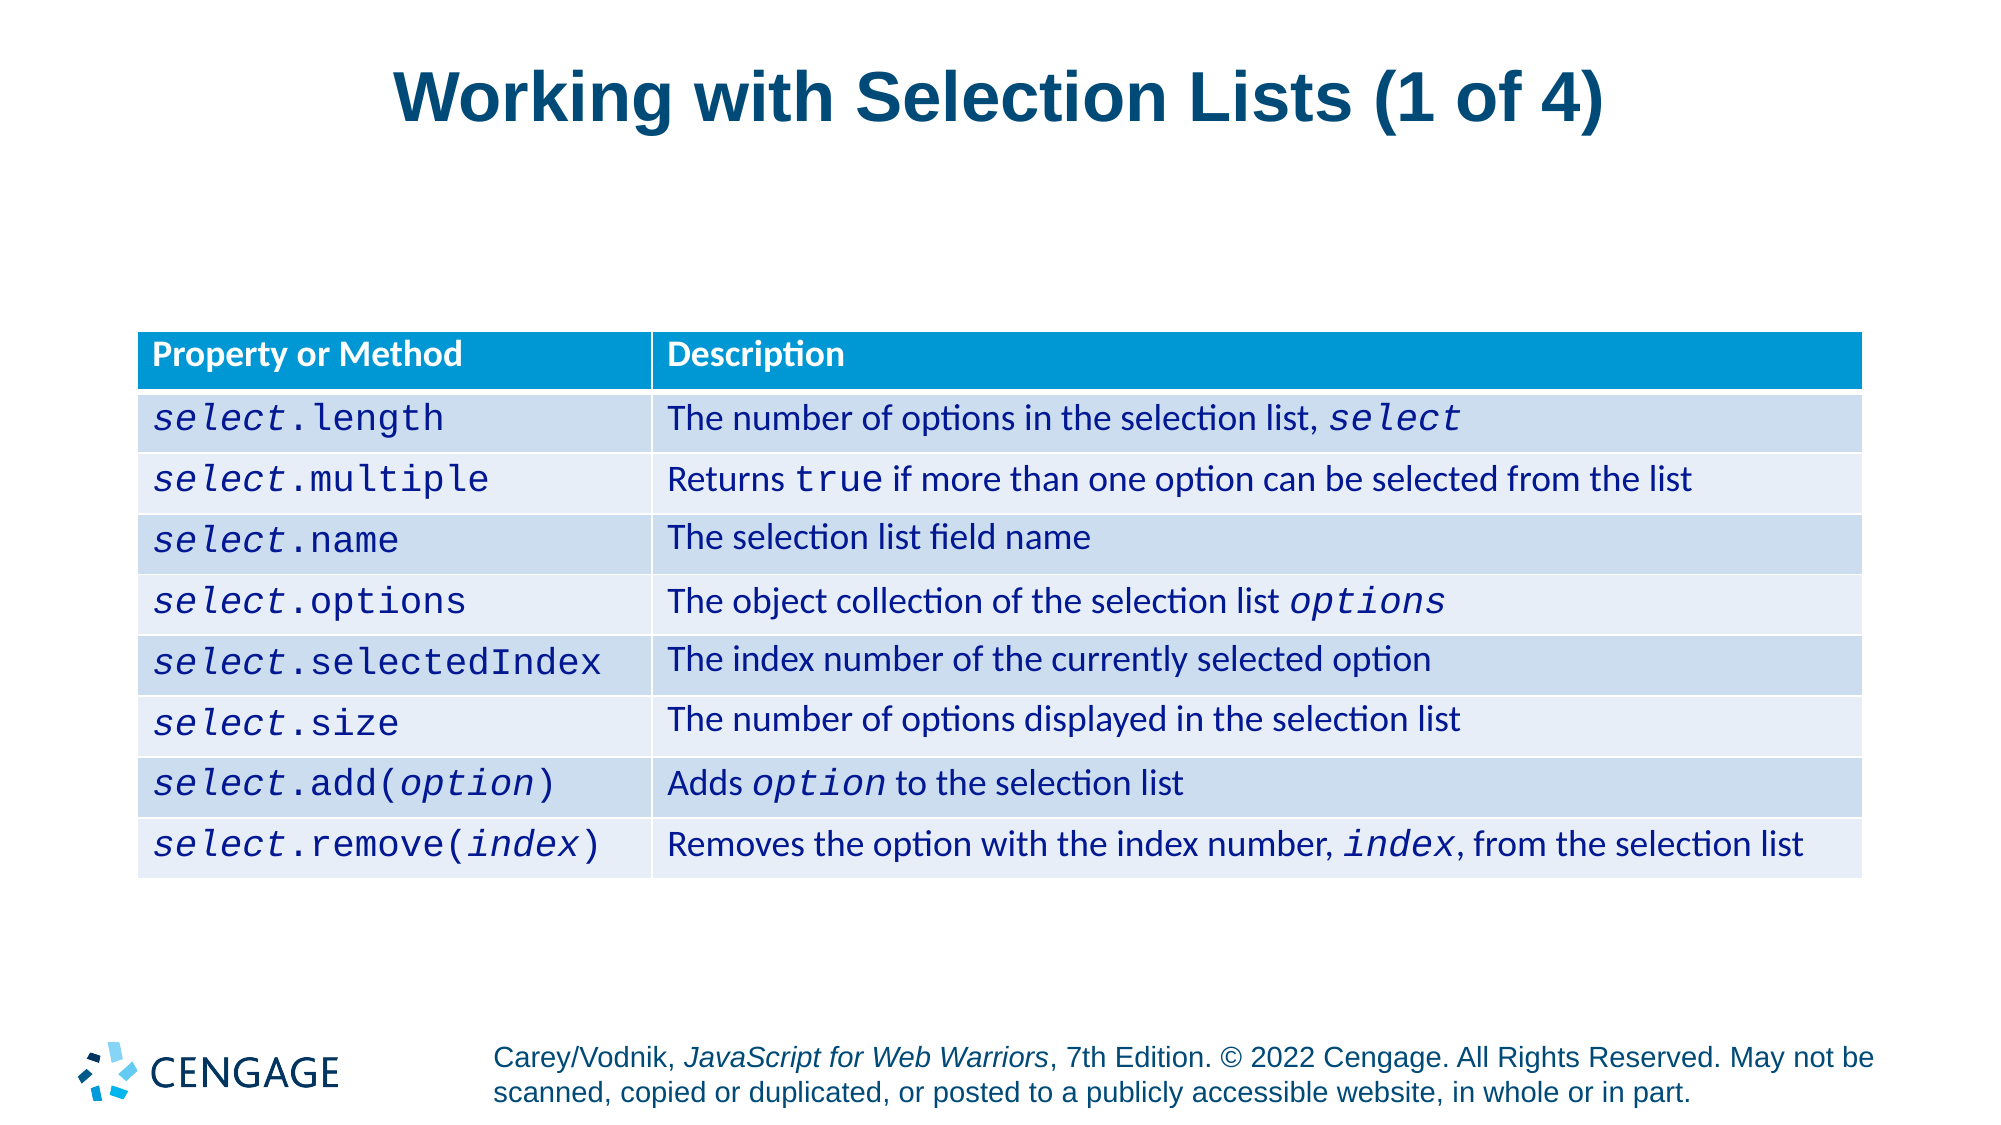

# Working with Selection Lists (1 of 4)
| Property or Method | Description |
| --- | --- |
| select.length | The number of options in the selection list, select |
| select.multiple | Returns true if more than one option can be selected from the list |
| select.name | The selection list field name |
| select.options | The object collection of the selection list options |
| select.selectedIndex | The index number of the currently selected option |
| select.size | The number of options displayed in the selection list |
| select.add(option) | Adds option to the selection list |
| select.remove(index) | Removes the option with the index number, index, from the selection list |